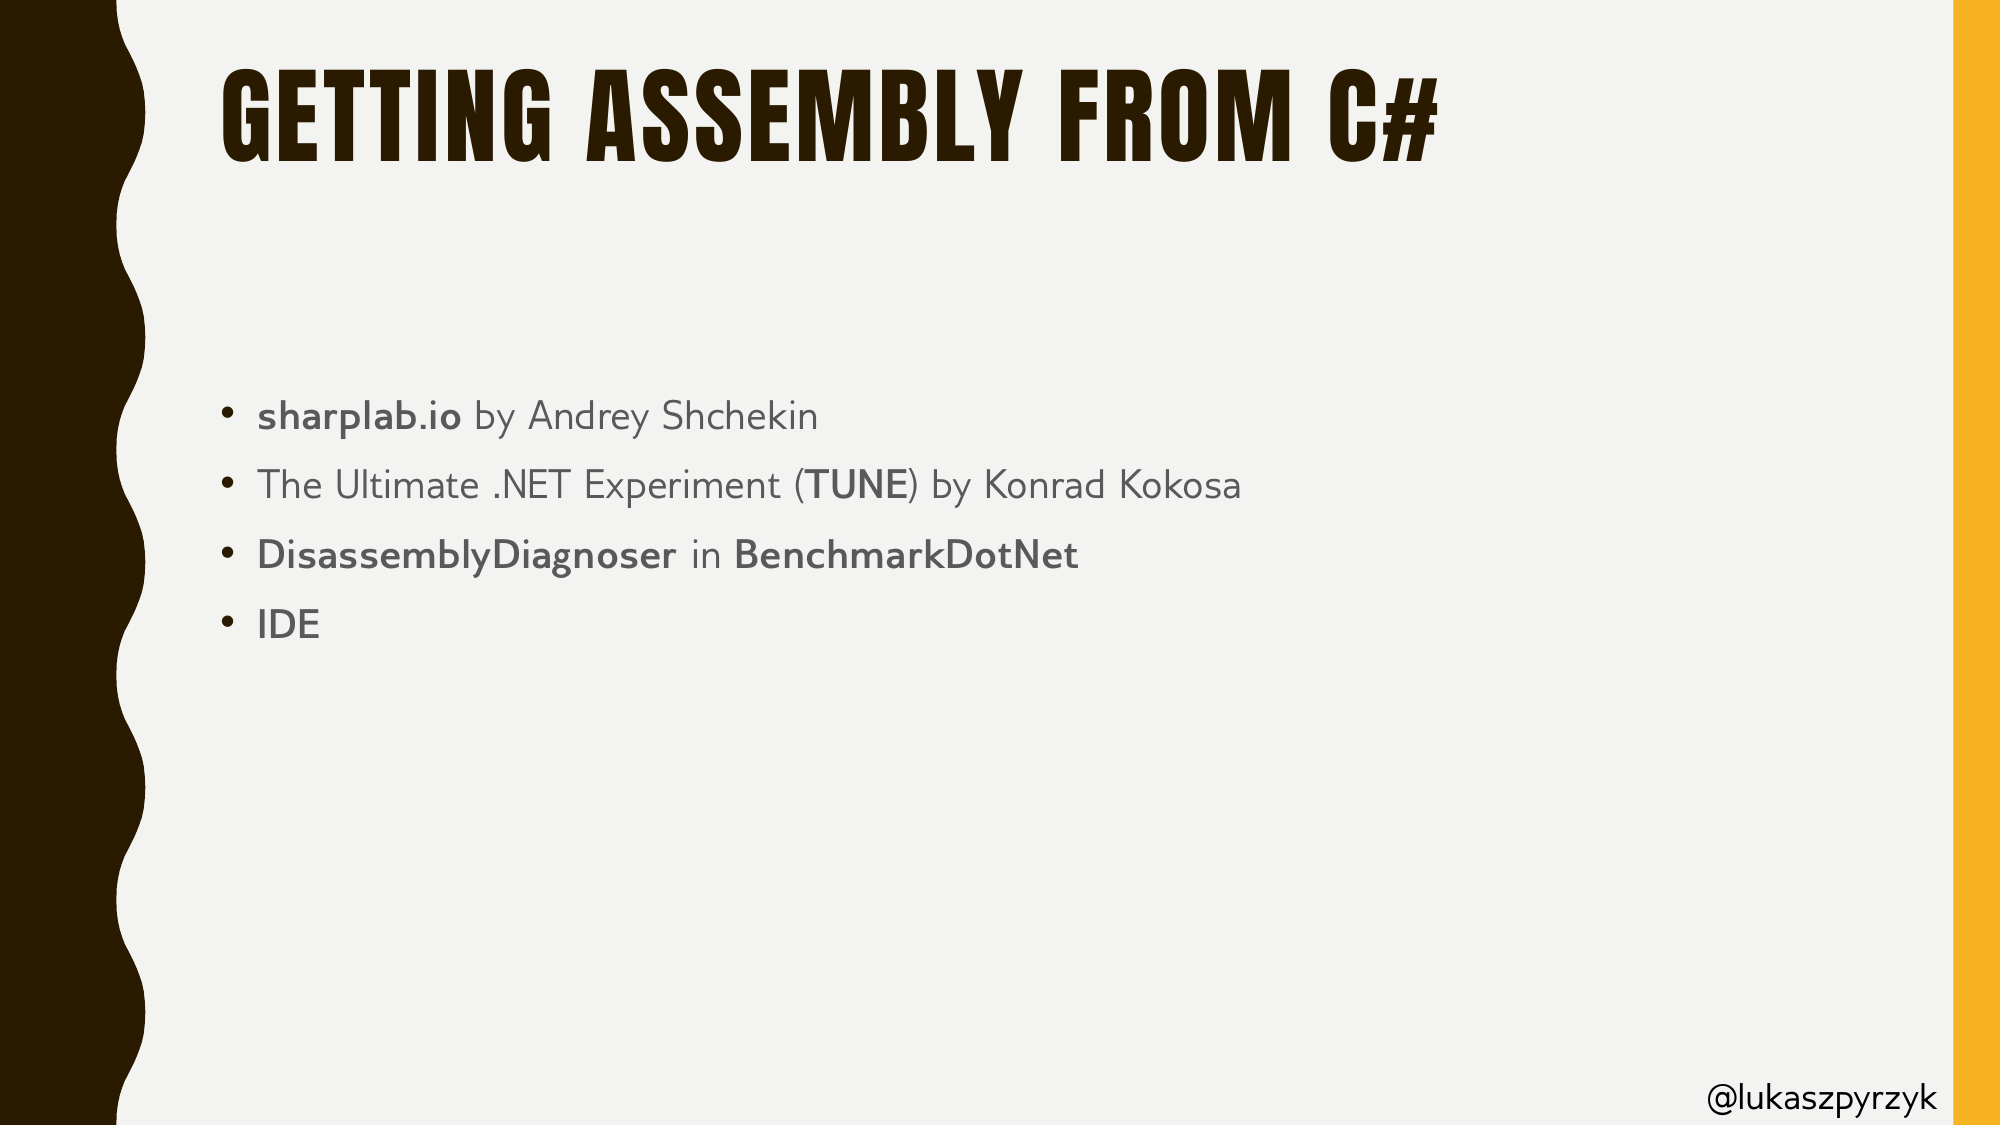

# Getting assembly from c#
sharplab.io by Andrey Shchekin
The Ultimate .NET Experiment (TUNE) by Konrad Kokosa
DisassemblyDiagnoser in BenchmarkDotNet
IDE
@lukaszpyrzyk